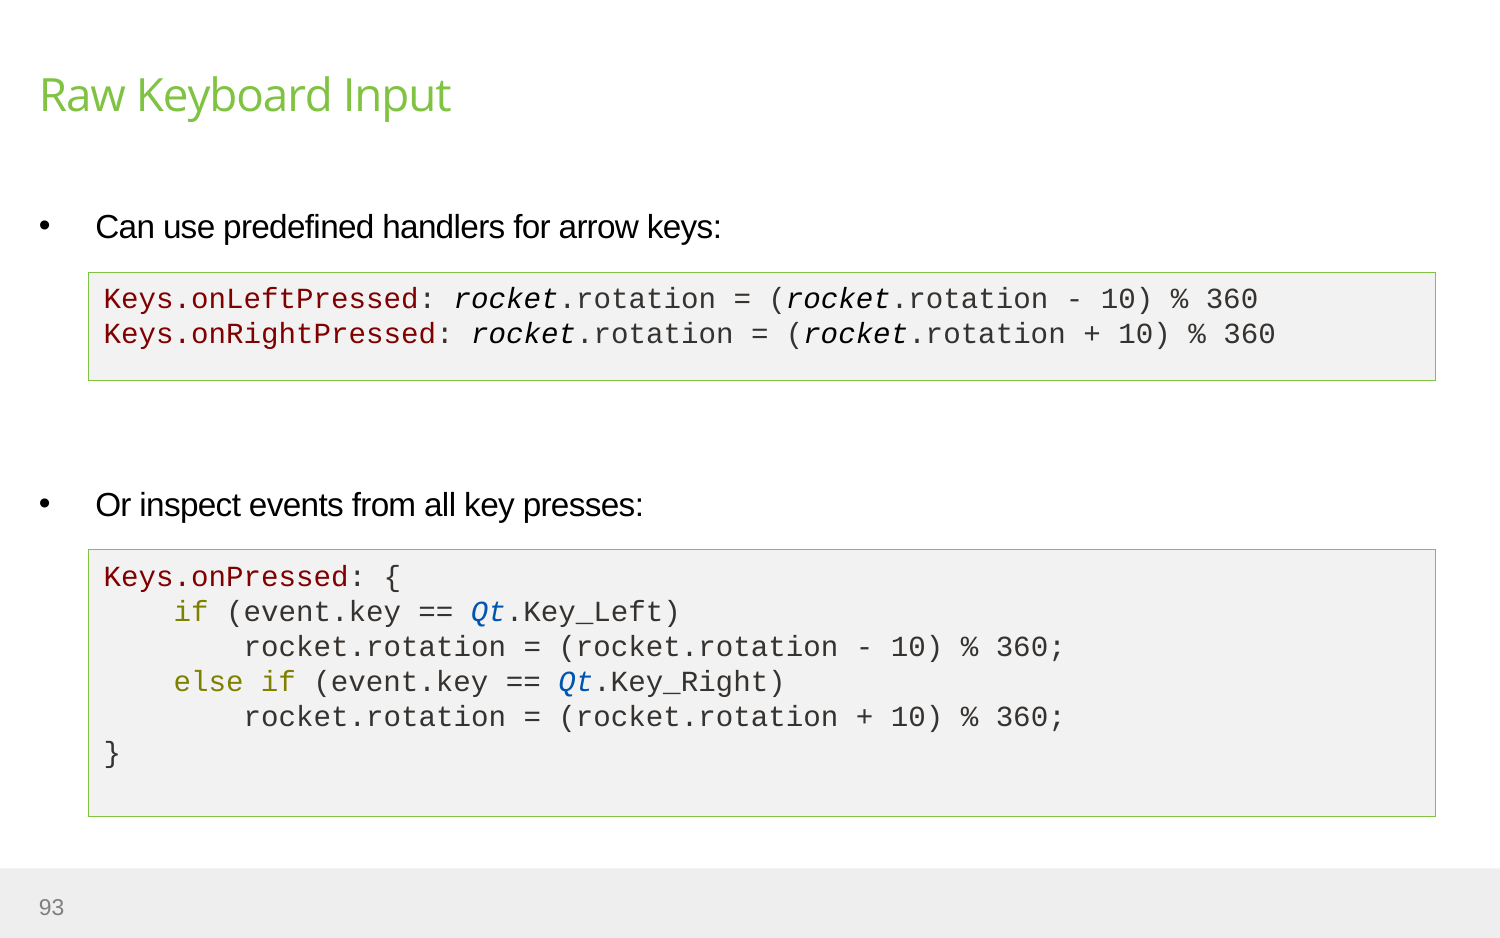

# Raw Keyboard Input
Can use predefined handlers for arrow keys:
Keys.onLeftPressed: rocket.rotation = (rocket.rotation - 10) % 360
Keys.onRightPressed: rocket.rotation = (rocket.rotation + 10) % 360
Or inspect events from all key presses:
Keys.onPressed: {
    if (event.key == Qt.Key_Left)
        rocket.rotation = (rocket.rotation - 10) % 360;
    else if (event.key == Qt.Key_Right)
        rocket.rotation = (rocket.rotation + 10) % 360;
}
93